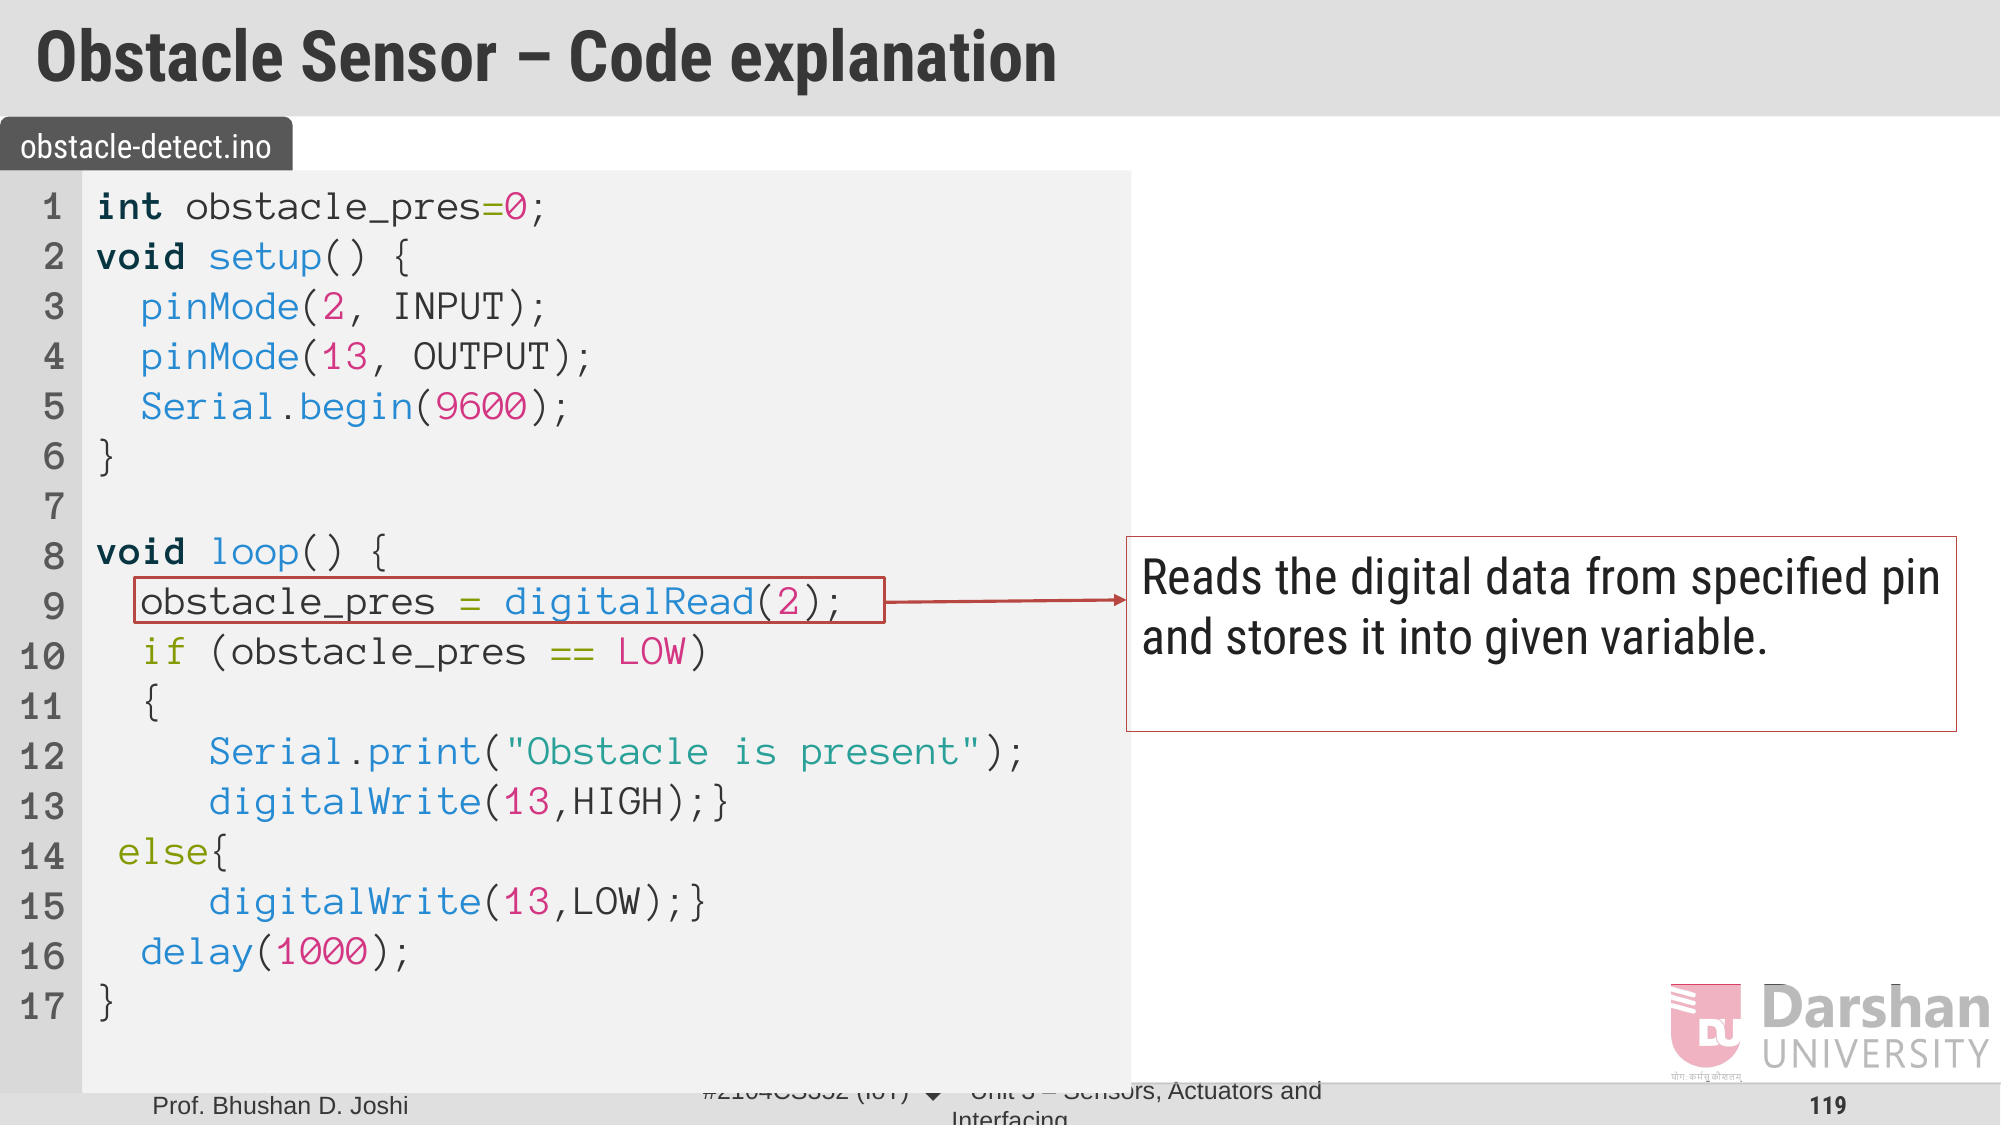

Obstacle Sensor – Code explanation
obstacle-detect.ino
int obstacle_pres=0;
void setup() {
  pinMode(2, INPUT);
  pinMode(13, OUTPUT);
  Serial.begin(9600);
}
void loop() {
  obstacle_pres = digitalRead(2);
  if (obstacle_pres == LOW)
  {
     Serial.print("Obstacle is present");
     digitalWrite(13,HIGH);}
 else{
     digitalWrite(13,LOW);}
  delay(1000);
}
1
2
3
4
5
6
7
8
9
10
11
12
13
14
15
16
17
Reads the digital data from specified pin and stores it into given variable.